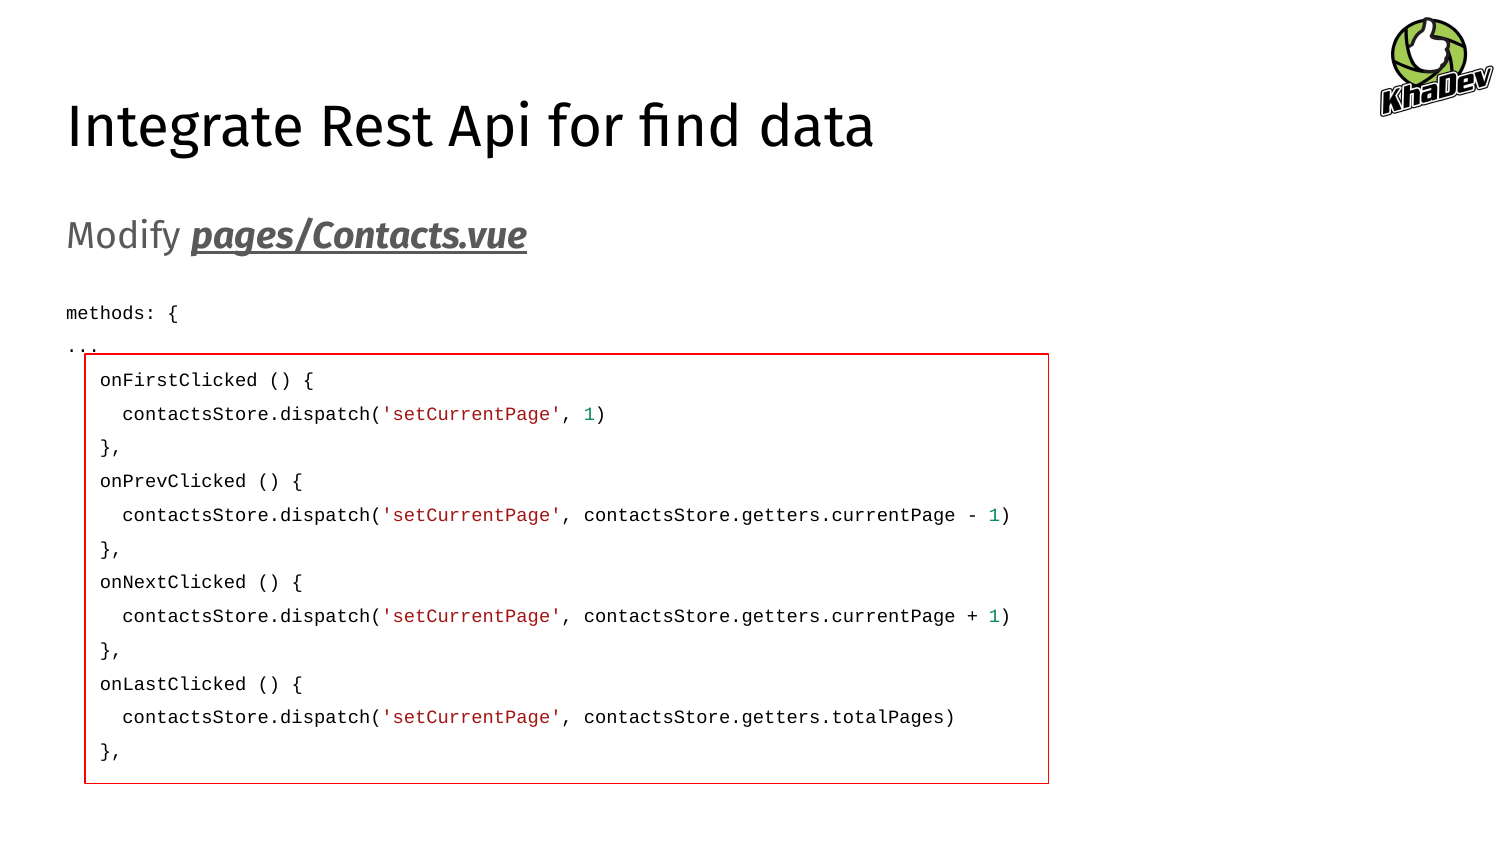

# Integrate Rest Api for find data

Modify pages/Contacts.vue
methods: {
...
   onFirstClicked () {
     contactsStore.dispatch('setCurrentPage', 1)
   },
   onPrevClicked () {
     contactsStore.dispatch('setCurrentPage', contactsStore.getters.currentPage - 1)
   },
   onNextClicked () {
     contactsStore.dispatch('setCurrentPage', contactsStore.getters.currentPage + 1)
   },
   onLastClicked () {
     contactsStore.dispatch('setCurrentPage', contactsStore.getters.totalPages)
   },